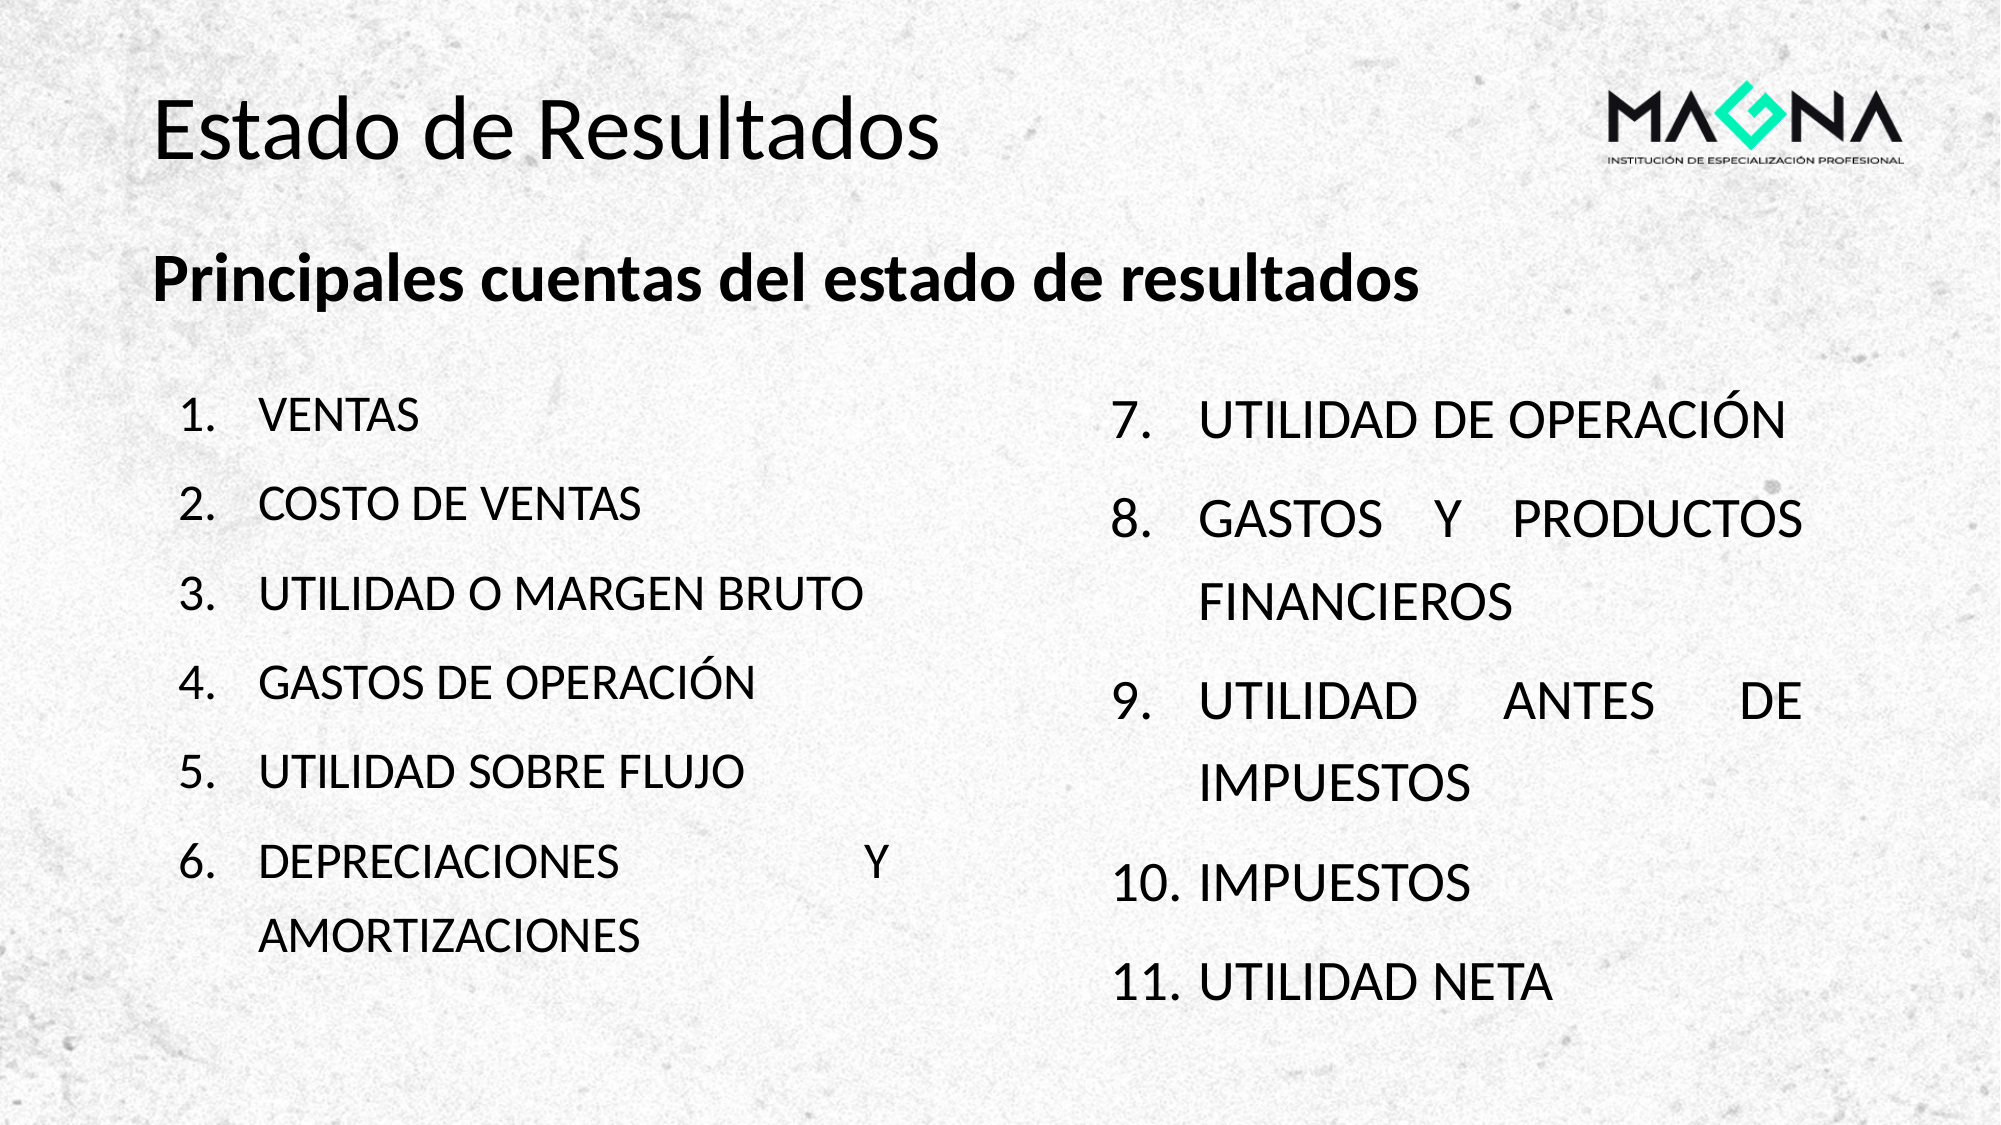

# Estado de Resultados
Principales cuentas del estado de resultados

VENTAS
COSTO DE VENTAS
UTILIDAD O MARGEN BRUTO
GASTOS DE OPERACIÓN
UTILIDAD SOBRE FLUJO
DEPRECIACIONES Y AMORTIZACIONES
UTILIDAD DE OPERACIÓN
GASTOS Y PRODUCTOS FINANCIEROS
UTILIDAD ANTES DE IMPUESTOS
IMPUESTOS
UTILIDAD NETA